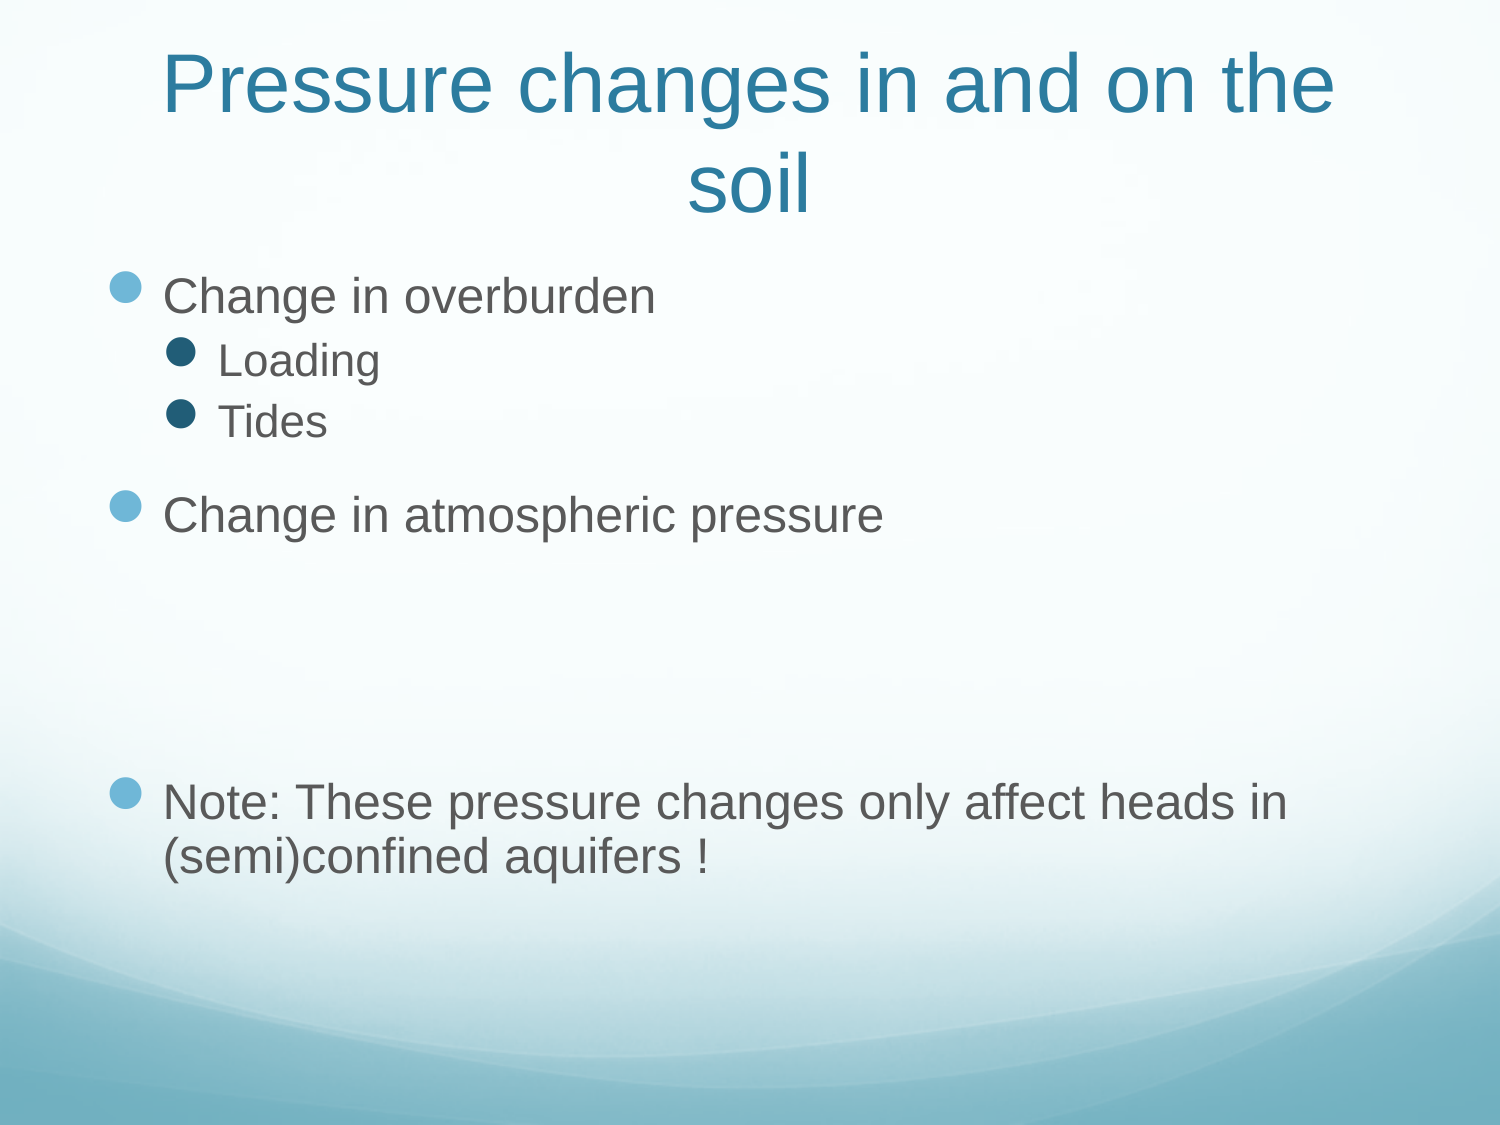

# Pressure changes in and on the soil
Change in overburden
Loading
Tides
Change in atmospheric pressure

Note: These pressure changes only affect heads in (semi)confined aquifers !